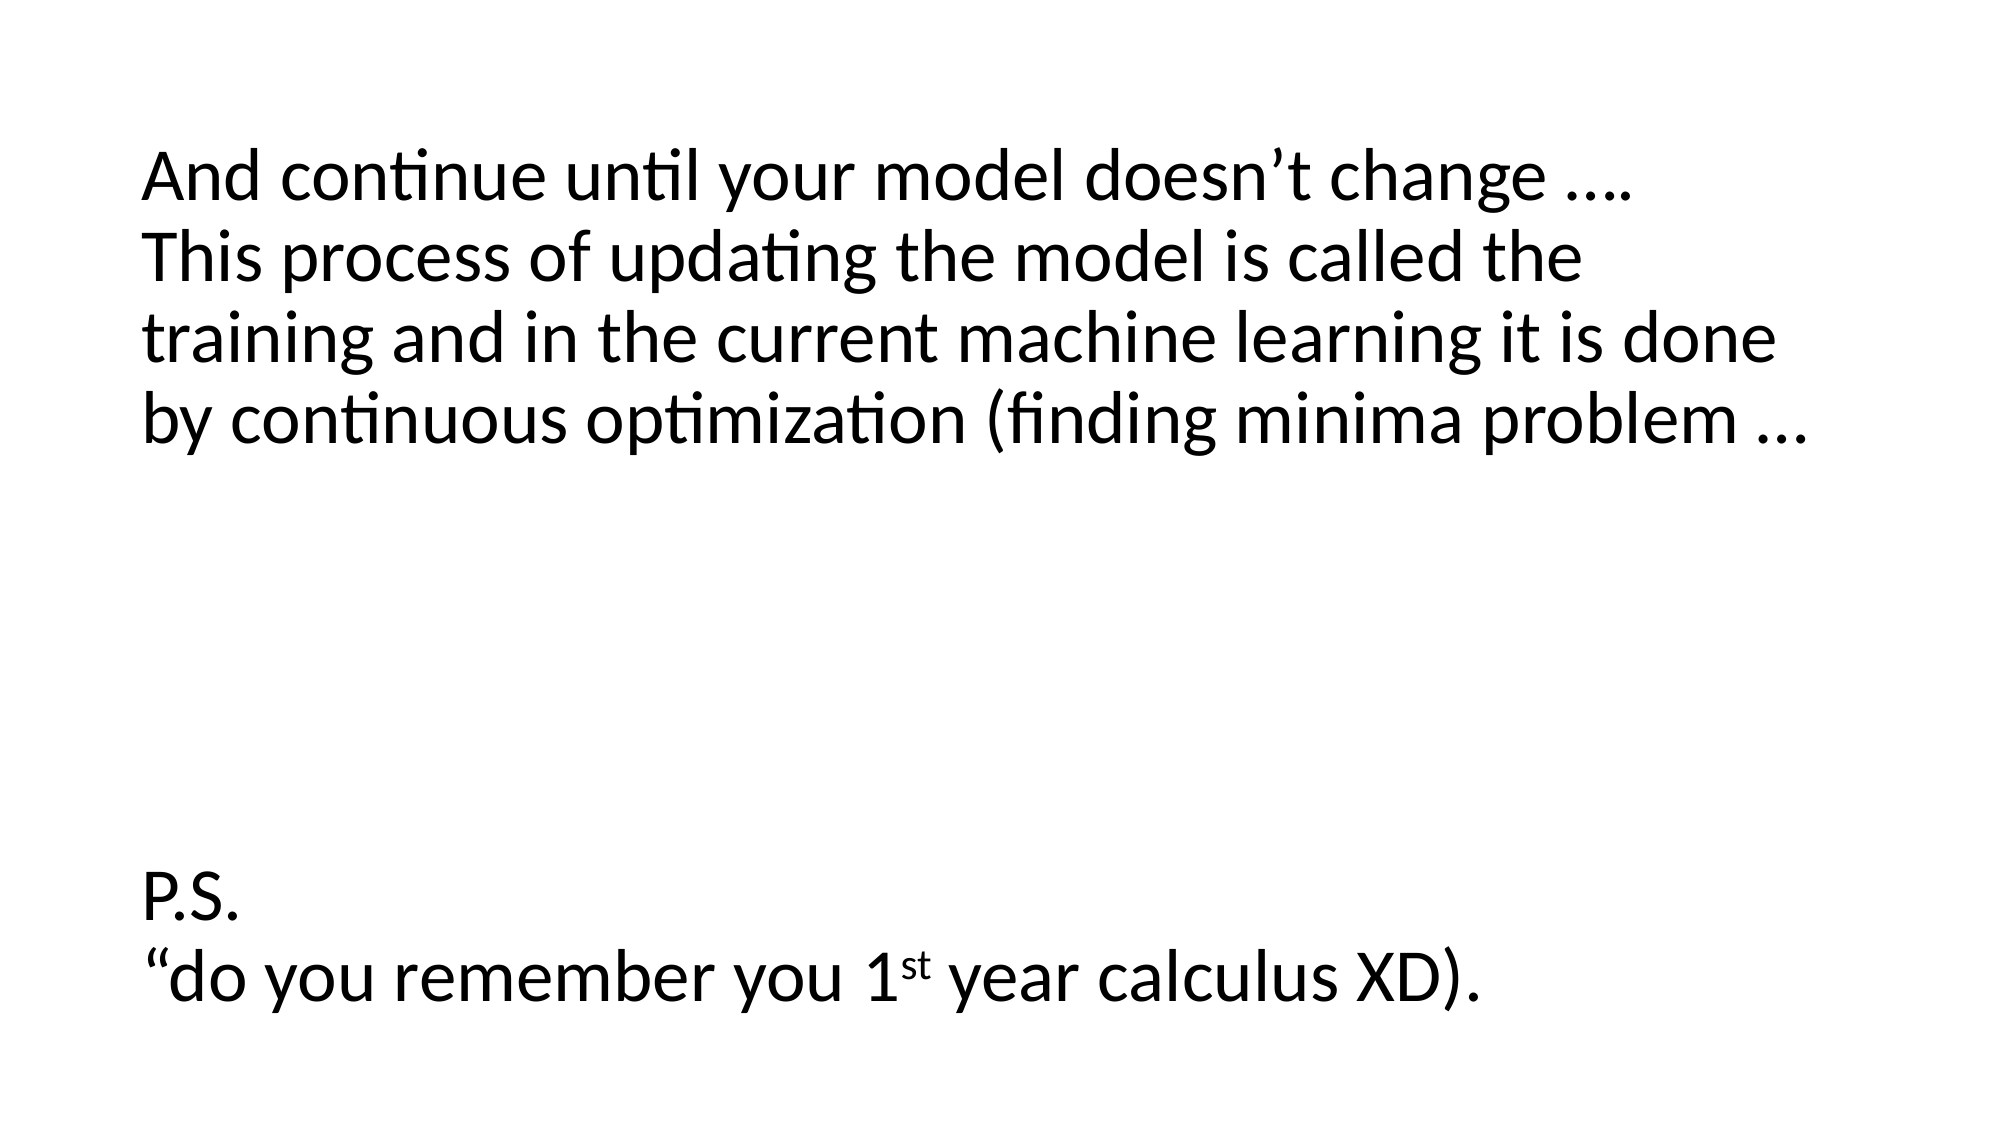

# And continue until your model doesn’t change …. This process of updating the model is called the training and in the current machine learning it is done by continuous optimization (finding minima problem … P.S. “do you remember you 1st year calculus XD).